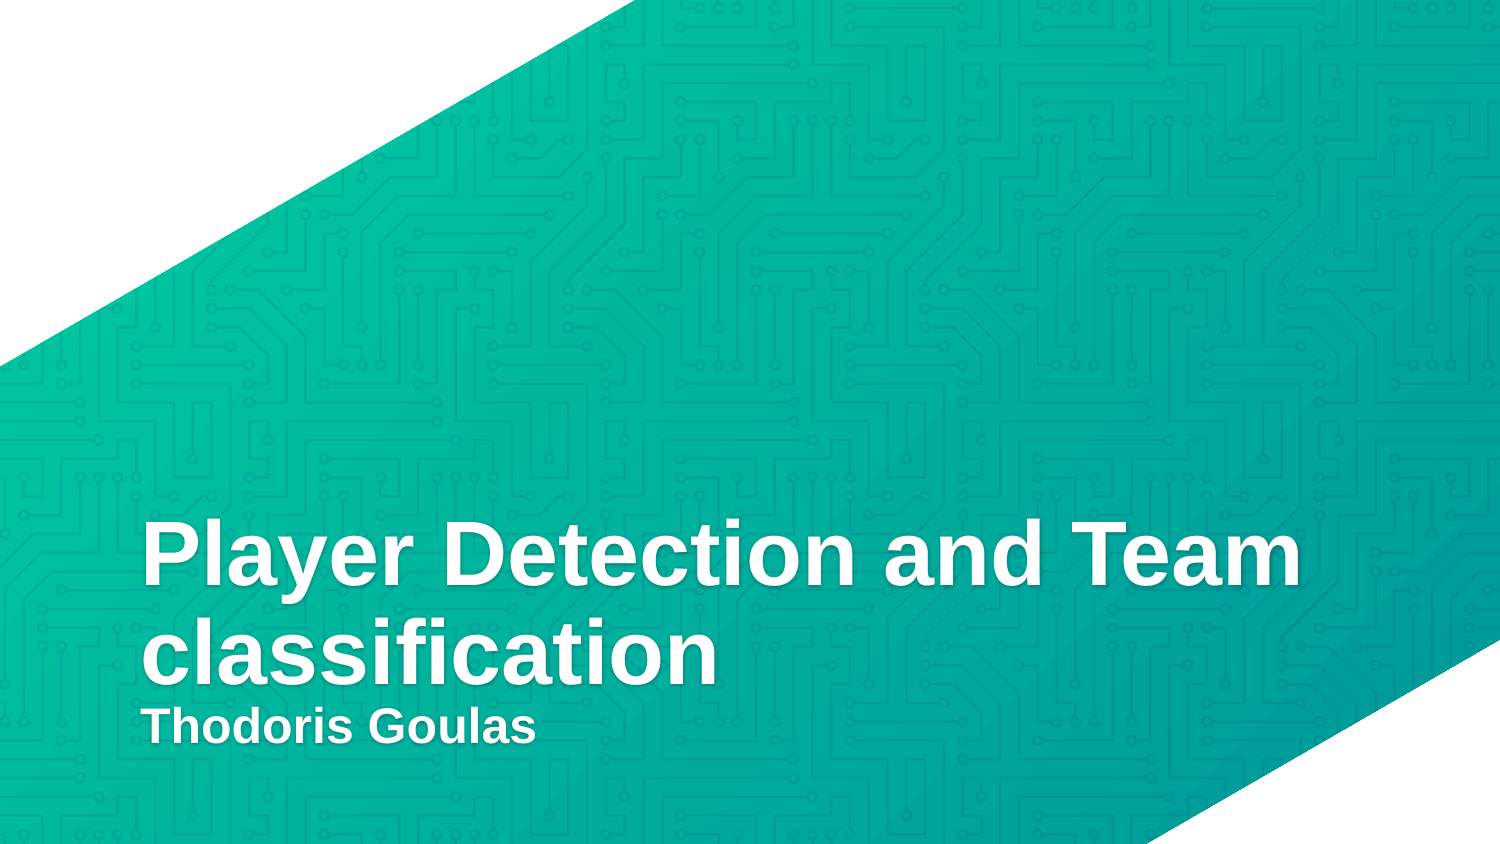

# Player Detection and Team classification
Thodoris Goulas